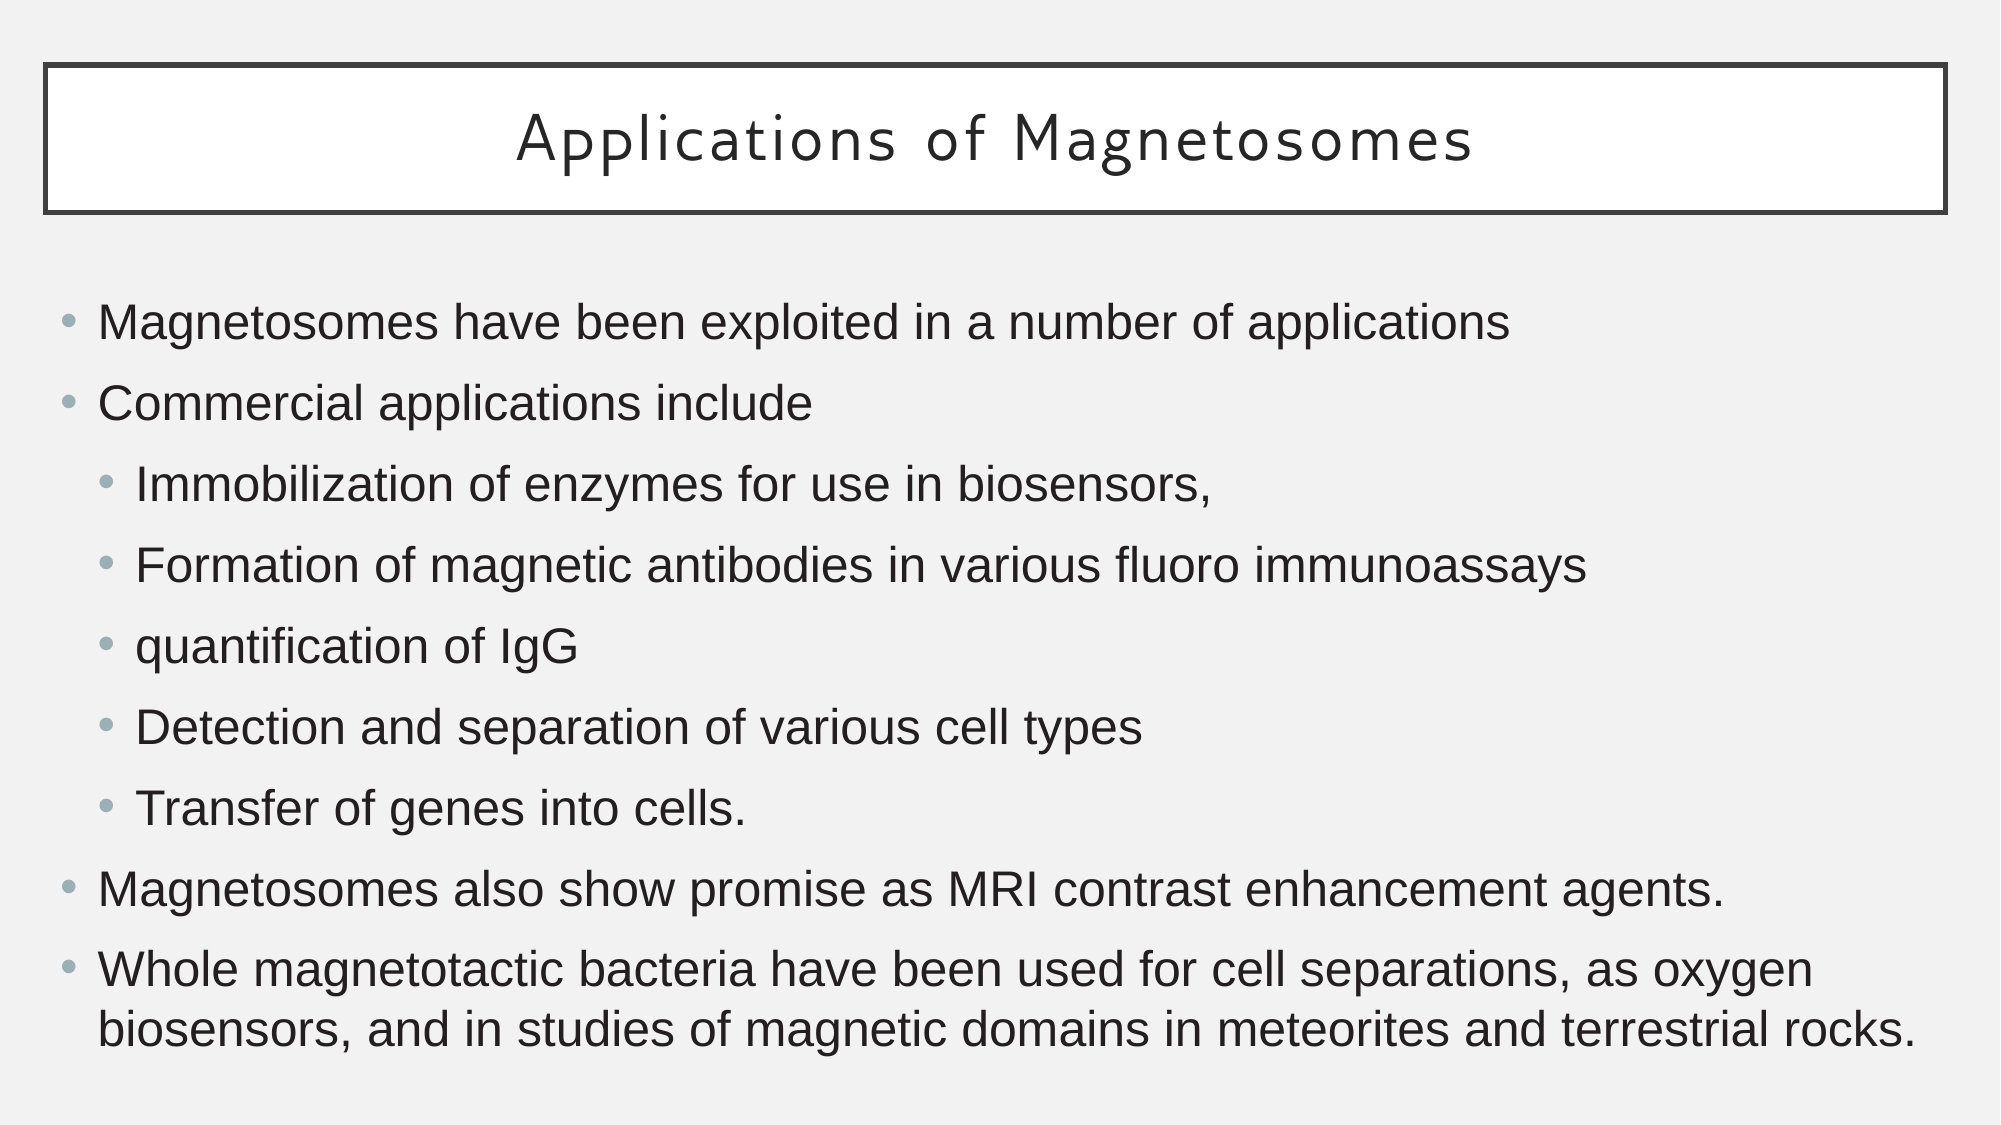

# Applications of Magnetosomes
Magnetosomes have been exploited in a number of applications
Commercial applications include
Immobilization of enzymes for use in biosensors,
Formation of magnetic antibodies in various fluoro immunoassays
quantification of IgG
Detection and separation of various cell types
Transfer of genes into cells.
Magnetosomes also show promise as MRI contrast enhancement agents.
Whole magnetotactic bacteria have been used for cell separations, as oxygen biosensors, and in studies of magnetic domains in meteorites and terrestrial rocks.